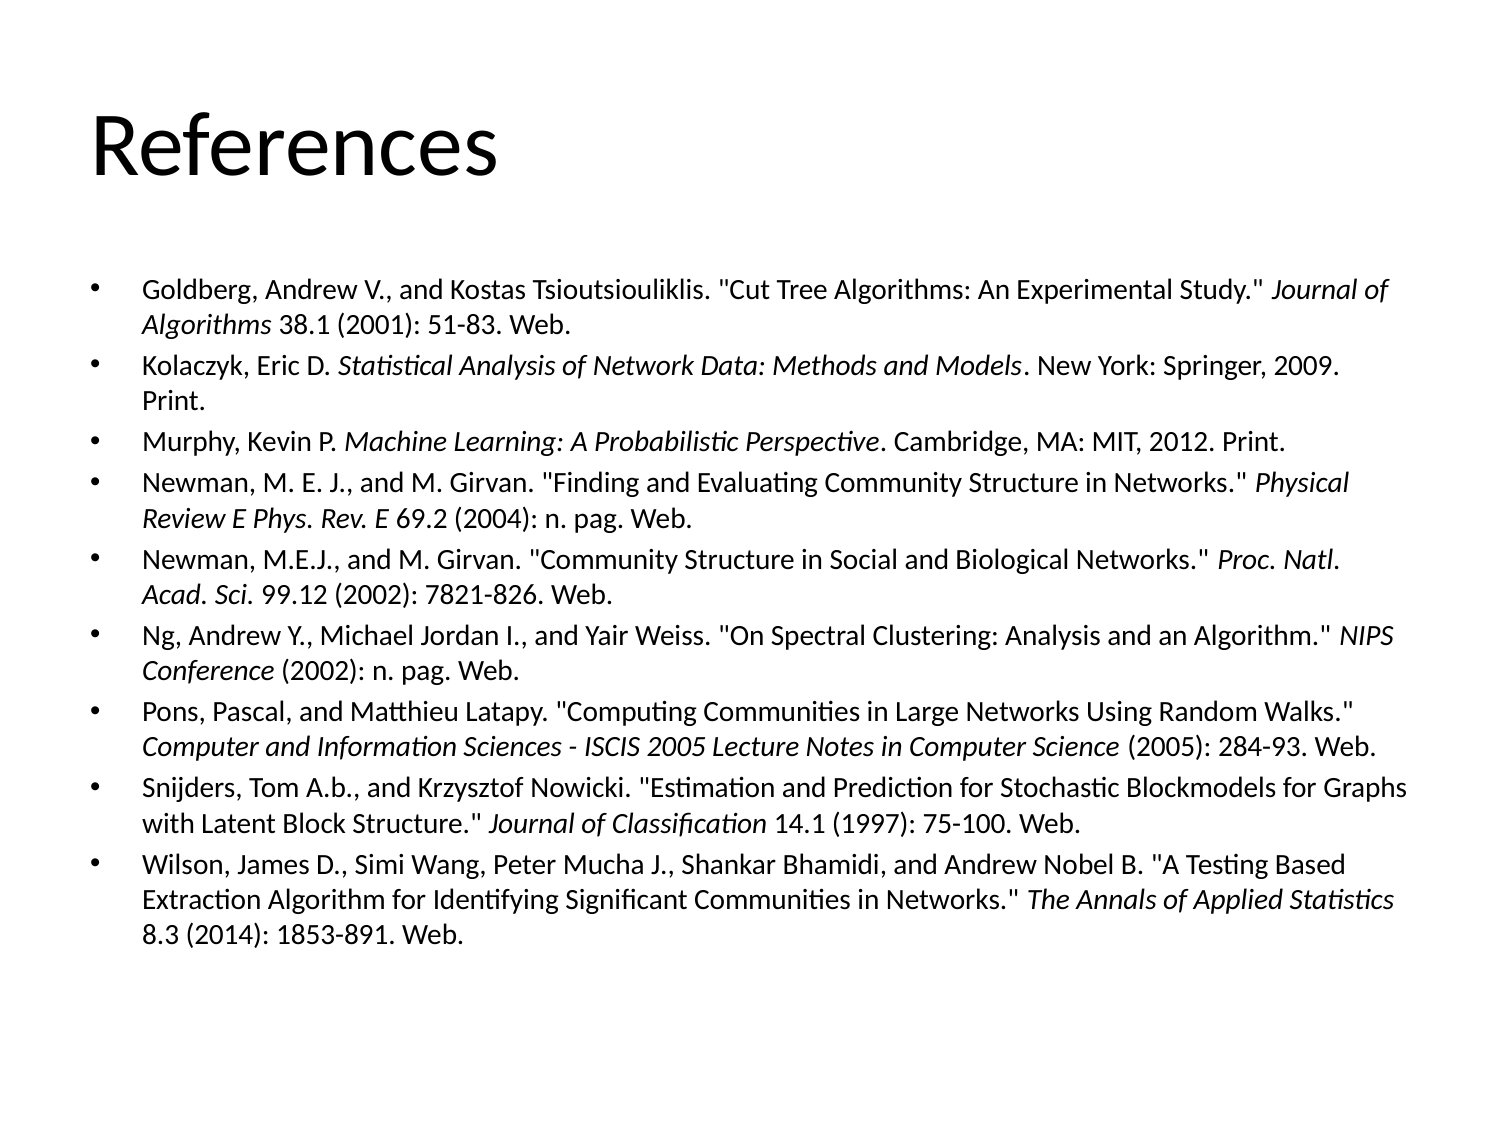

# References
Goldberg, Andrew V., and Kostas Tsioutsiouliklis. "Cut Tree Algorithms: An Experimental Study." Journal of Algorithms 38.1 (2001): 51-83. Web.
Kolaczyk, Eric D. Statistical Analysis of Network Data: Methods and Models. New York: Springer, 2009. Print.
Murphy, Kevin P. Machine Learning: A Probabilistic Perspective. Cambridge, MA: MIT, 2012. Print.
Newman, M. E. J., and M. Girvan. "Finding and Evaluating Community Structure in Networks." Physical Review E Phys. Rev. E 69.2 (2004): n. pag. Web.
Newman, M.E.J., and M. Girvan. "Community Structure in Social and Biological Networks." Proc. Natl. Acad. Sci. 99.12 (2002): 7821-826. Web.
Ng, Andrew Y., Michael Jordan I., and Yair Weiss. "On Spectral Clustering: Analysis and an Algorithm." NIPS Conference (2002): n. pag. Web.
Pons, Pascal, and Matthieu Latapy. "Computing Communities in Large Networks Using Random Walks." Computer and Information Sciences - ISCIS 2005 Lecture Notes in Computer Science (2005): 284-93. Web.
Snijders, Tom A.b., and Krzysztof Nowicki. "Estimation and Prediction for Stochastic Blockmodels for Graphs with Latent Block Structure." Journal of Classification 14.1 (1997): 75-100. Web.
Wilson, James D., Simi Wang, Peter Mucha J., Shankar Bhamidi, and Andrew Nobel B. "A Testing Based Extraction Algorithm for Identifying Significant Communities in Networks." The Annals of Applied Statistics 8.3 (2014): 1853-891. Web.